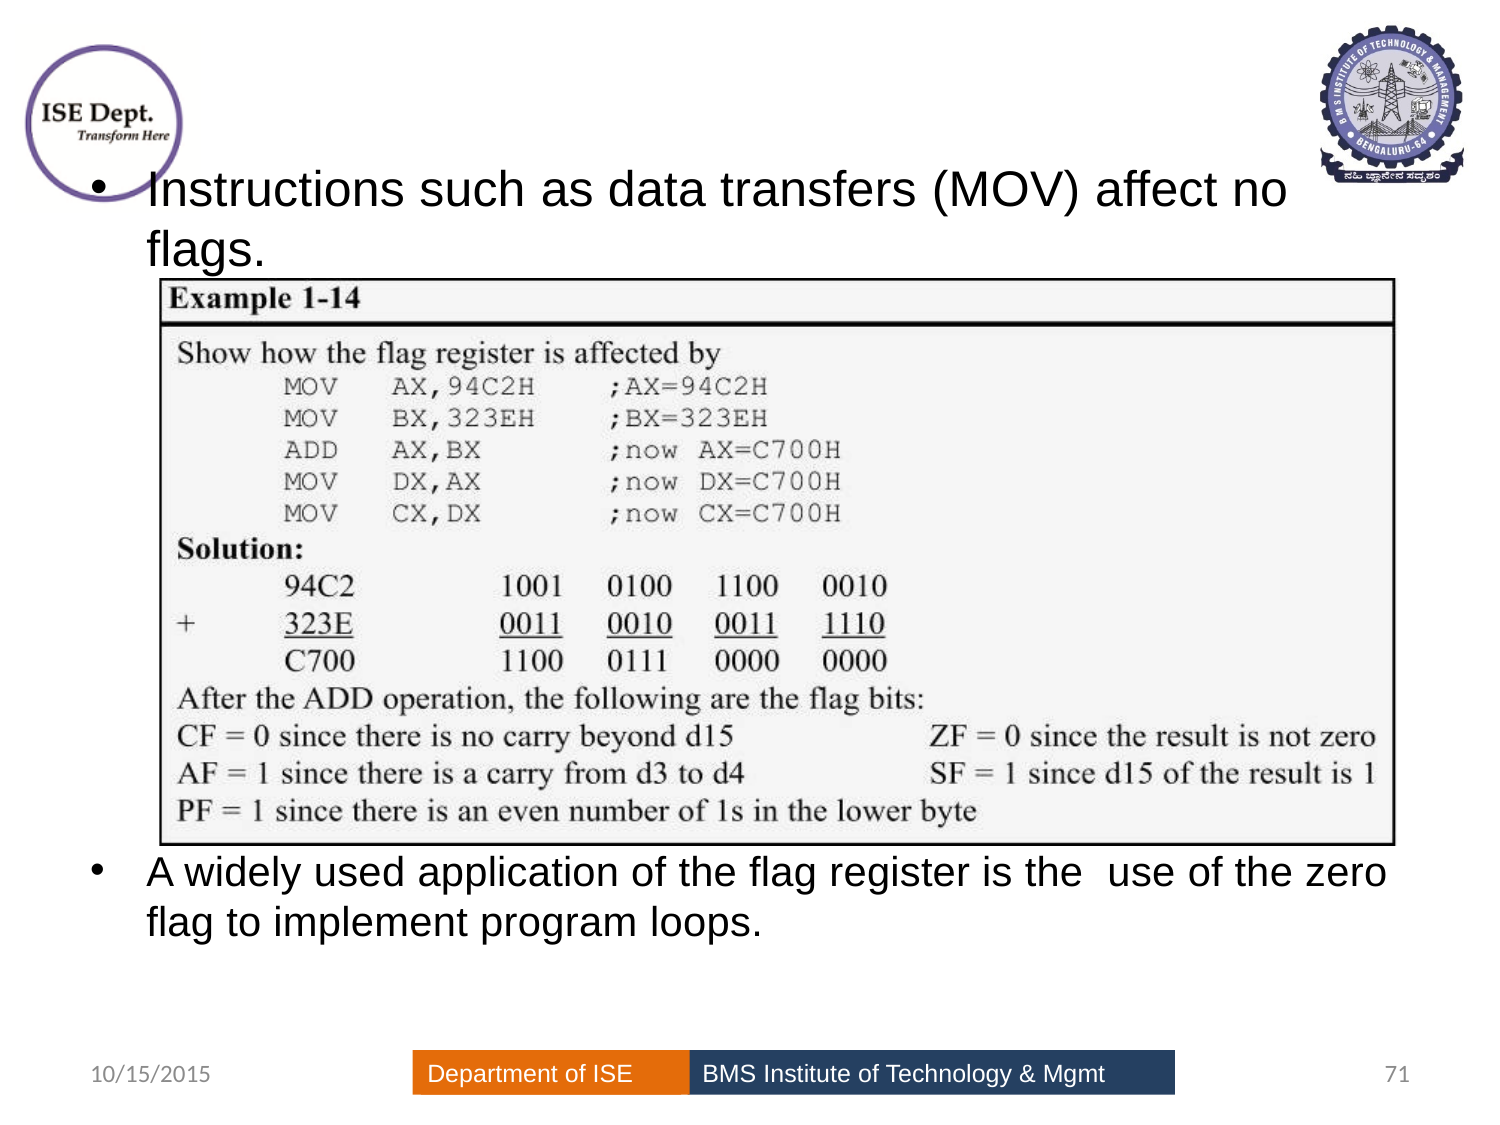

#
Instructions such as data transfers (MOV) affect no  flags.

A widely used application of the flag register is the  use of the zero flag to implement program loops.

10/15/2015
71